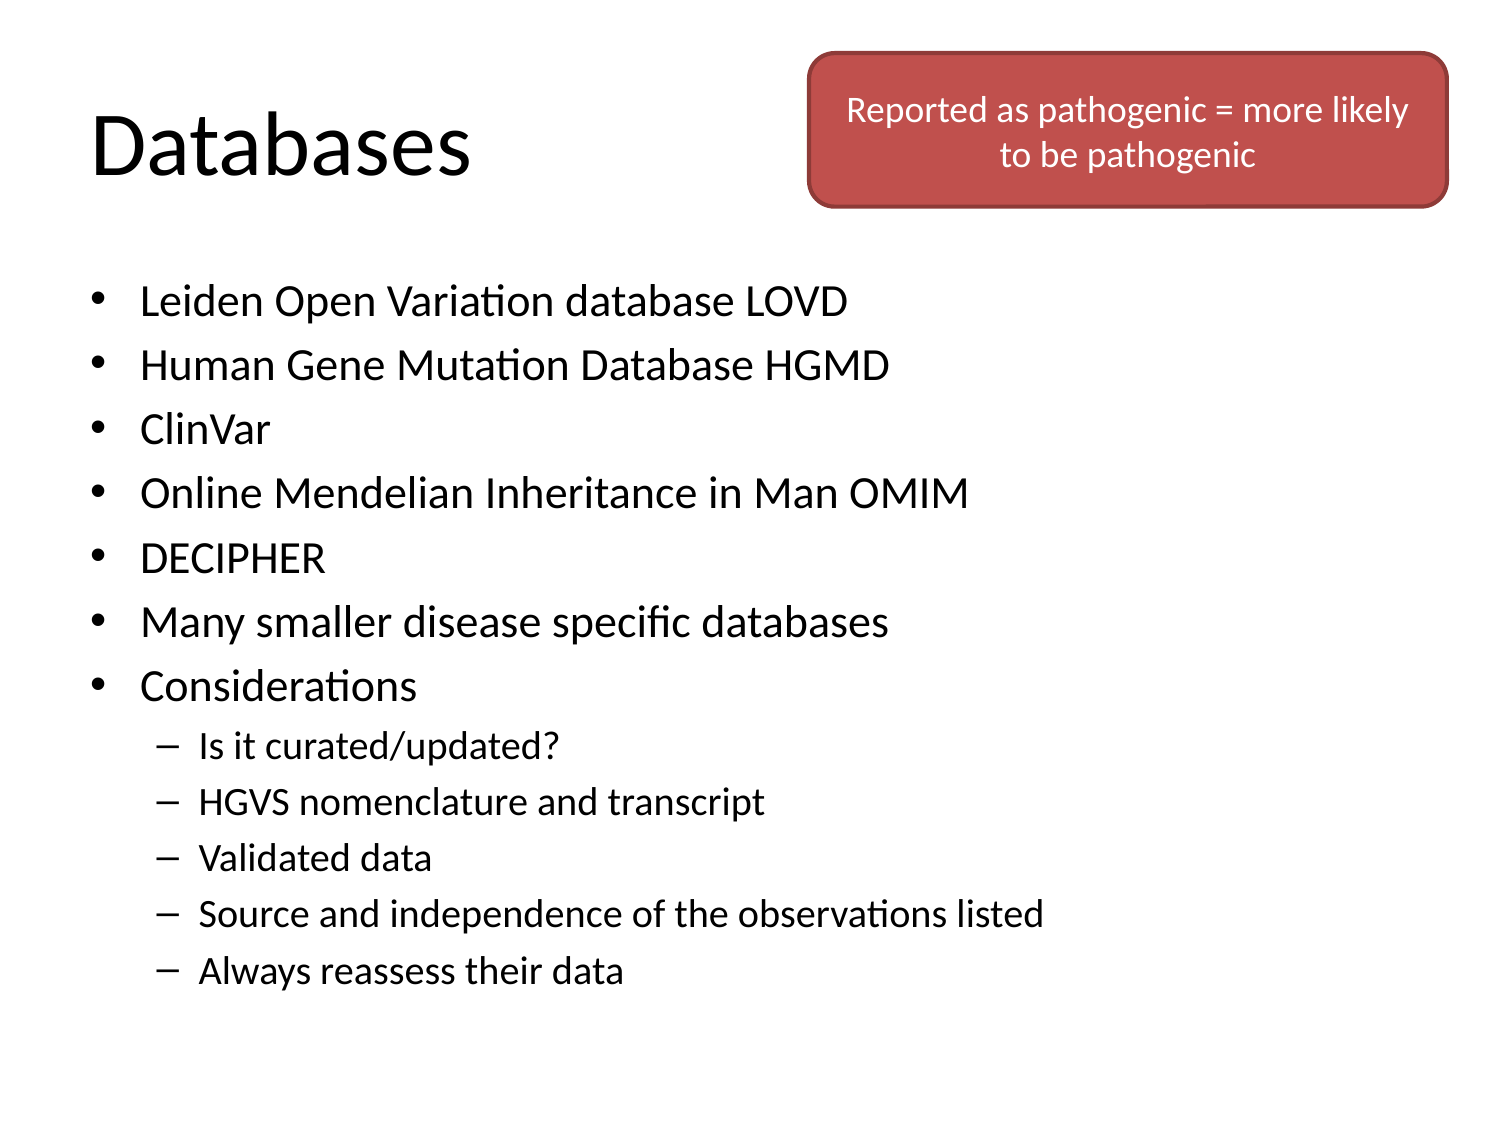

# Databases
Reported as pathogenic = more likely to be pathogenic
Leiden Open Variation database LOVD
Human Gene Mutation Database HGMD
ClinVar
Online Mendelian Inheritance in Man OMIM
DECIPHER
Many smaller disease specific databases
Considerations
Is it curated/updated?
HGVS nomenclature and transcript
Validated data
Source and independence of the observations listed
Always reassess their data